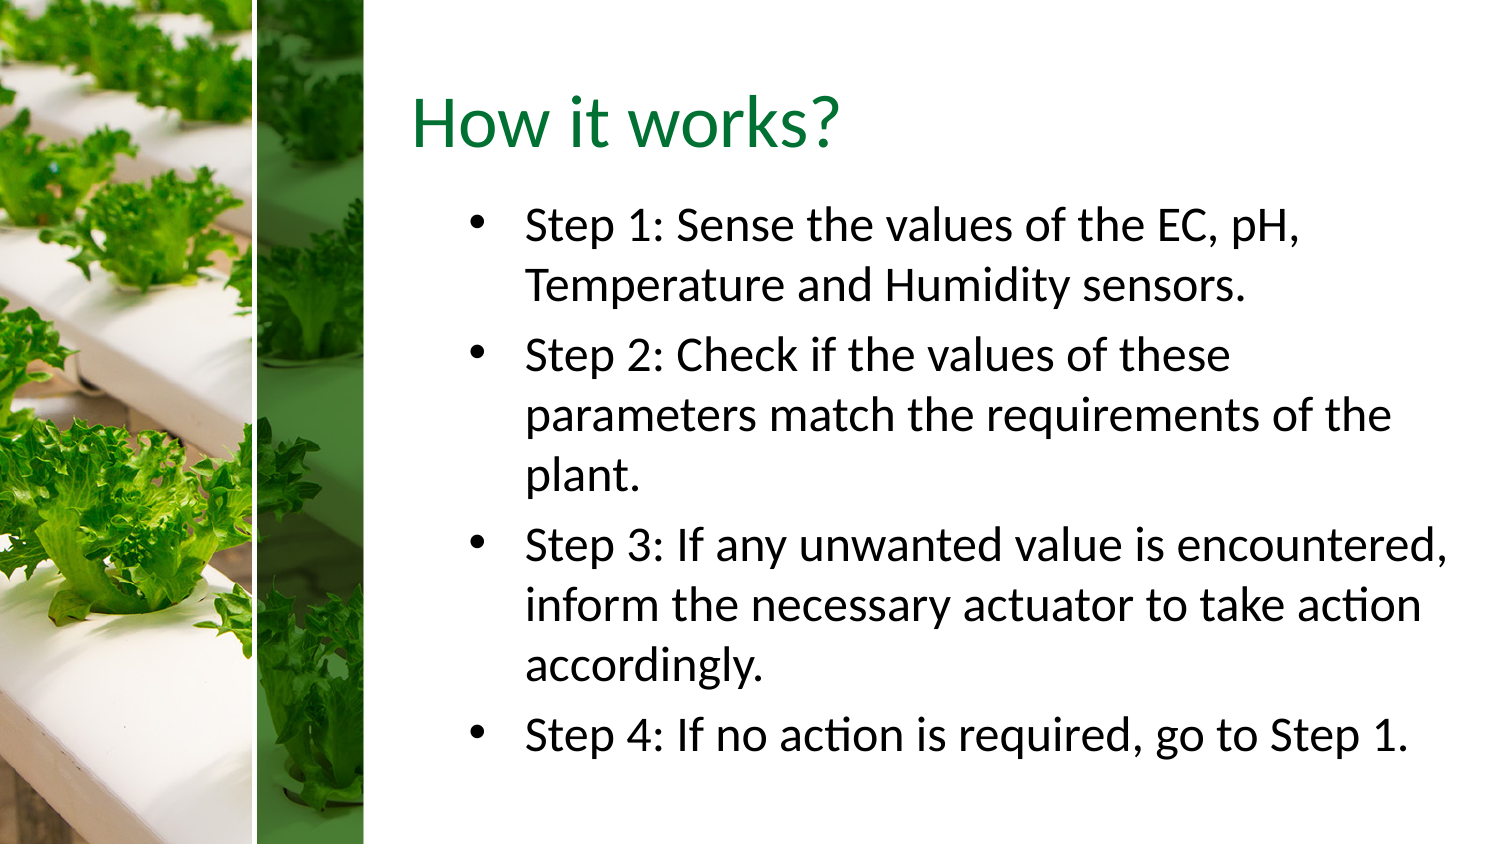

# How it works?
Step 1: Sense the values of the EC, pH, Temperature and Humidity sensors.
Step 2: Check if the values of these parameters match the requirements of the plant.
Step 3: If any unwanted value is encountered, inform the necessary actuator to take action accordingly.
Step 4: If no action is required, go to Step 1.